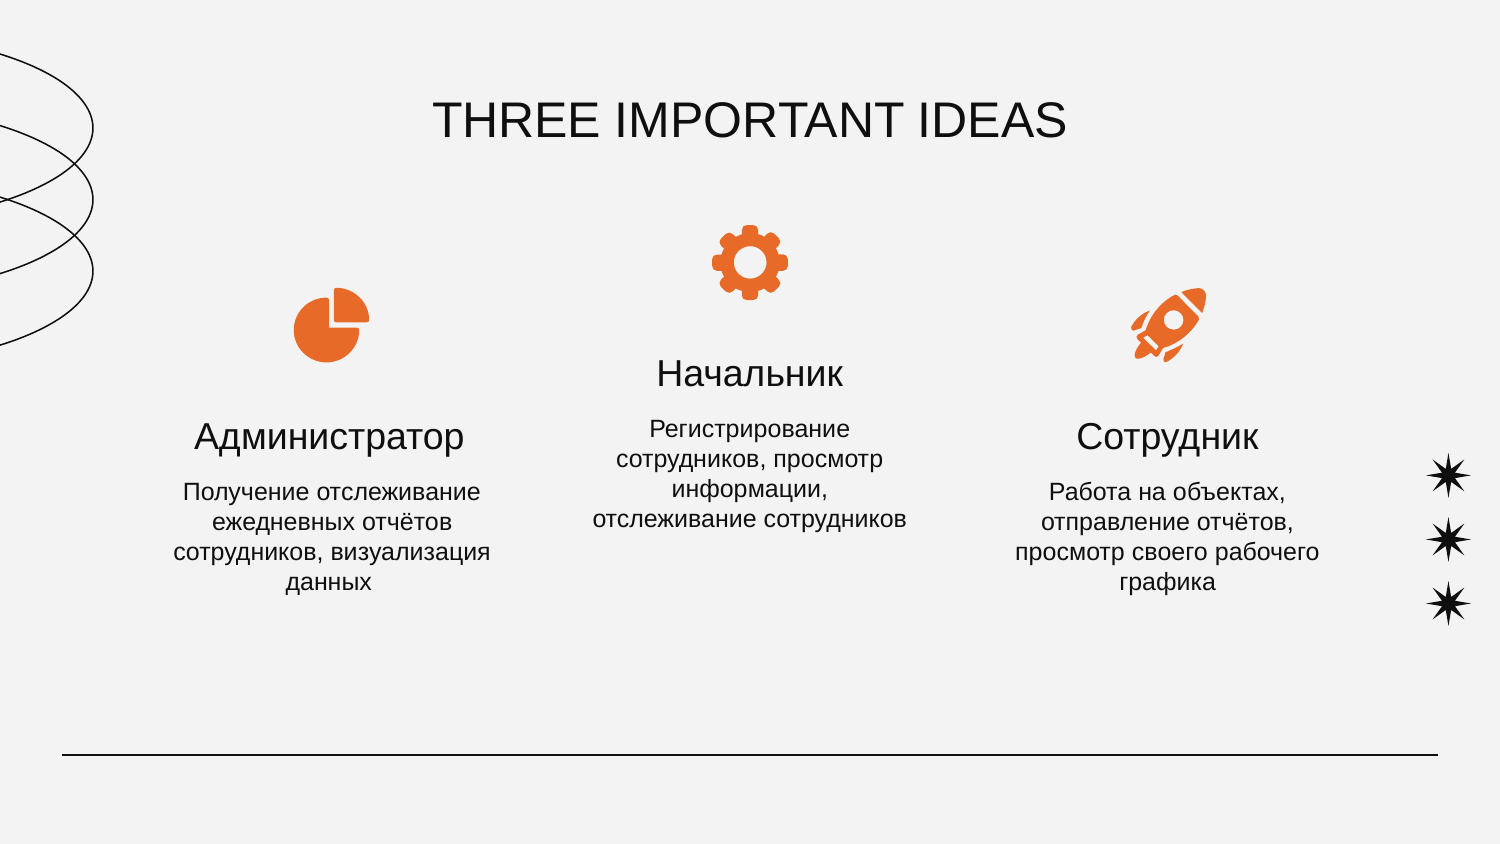

# THREE IMPORTANT IDEAS

Начальник
Администратор
Сотрудник
Регистрирование сотрудников, просмотр информации, отслеживание сотрудников
Получение отслеживание ежедневных отчётов сотрудников, визуализация данных
Работа на объектах, отправление отчётов, просмотр своего рабочего графика